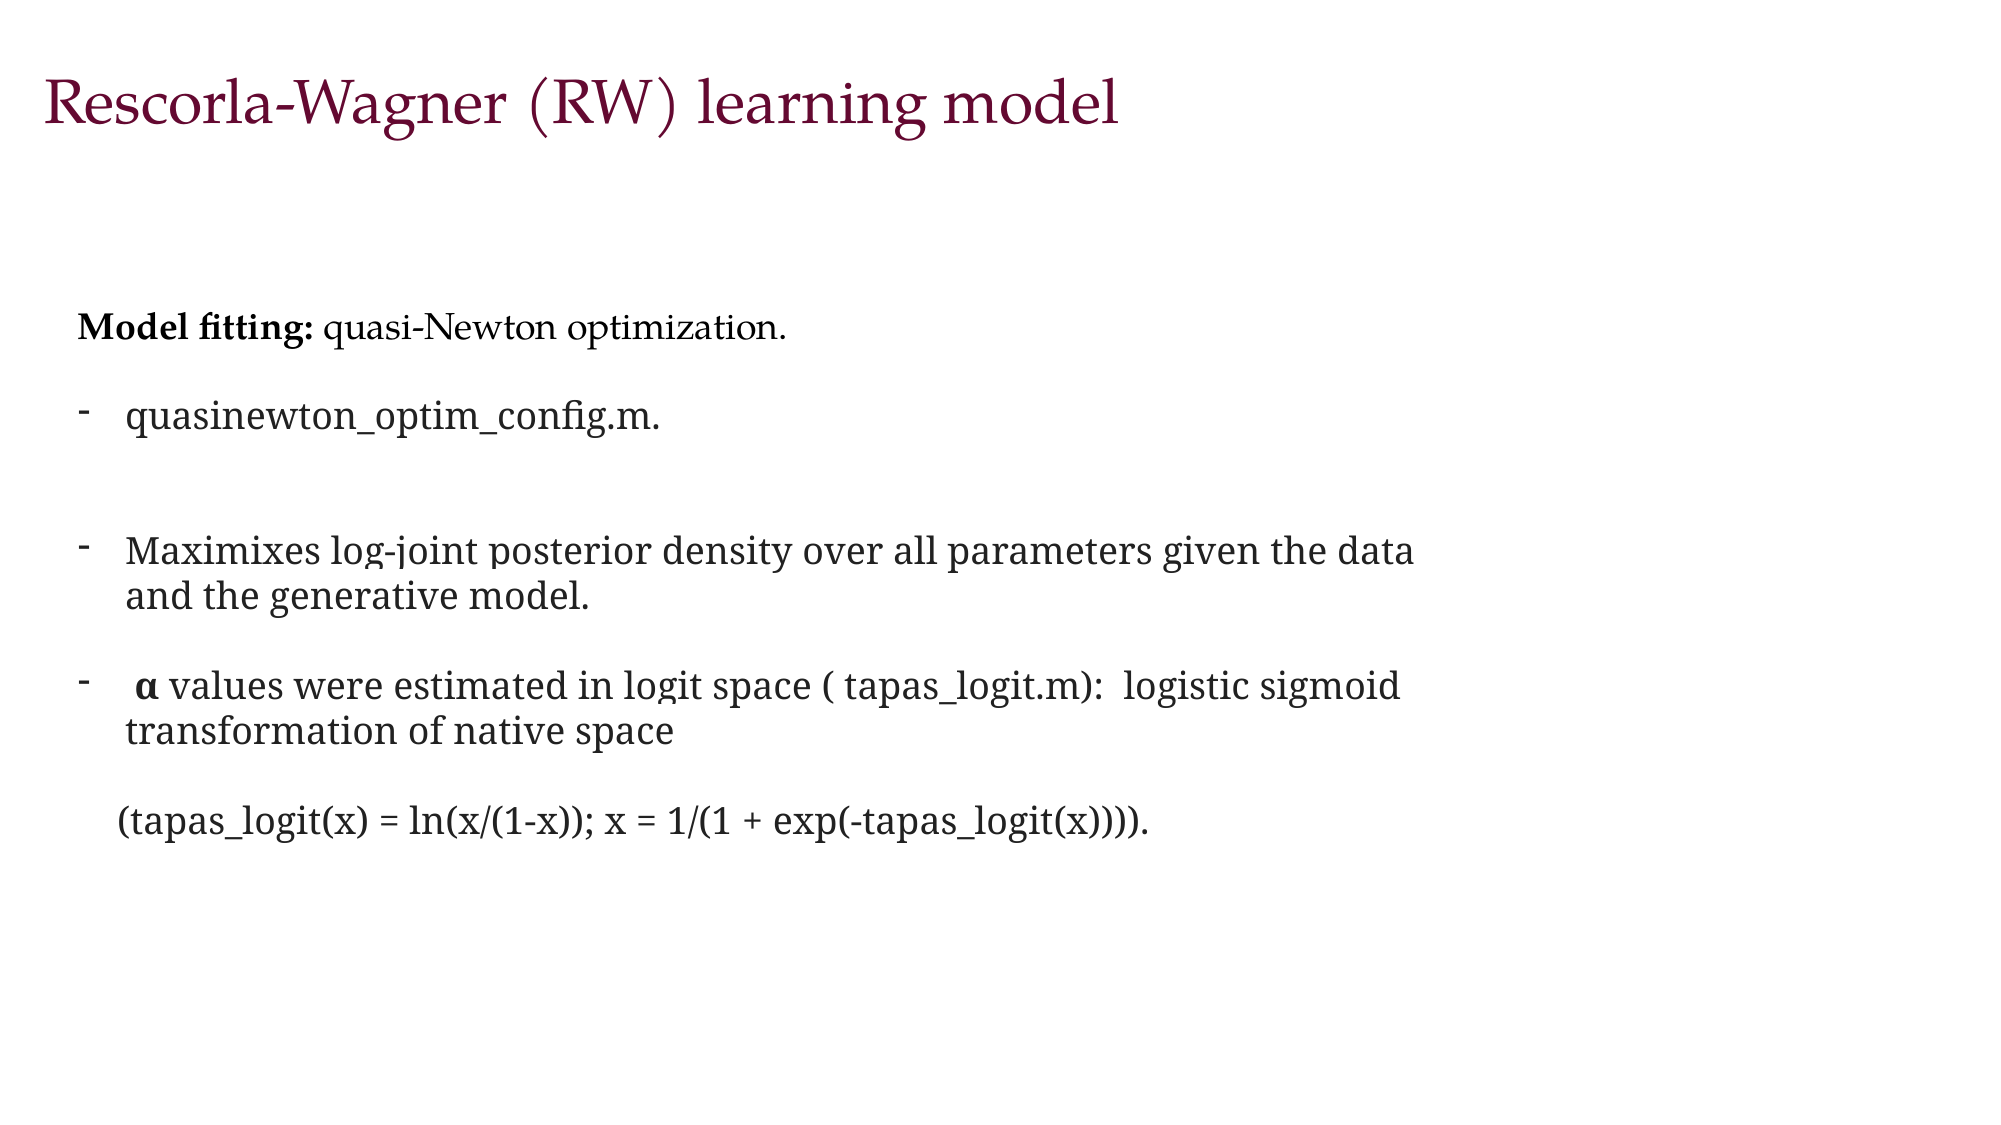

Rescorla-Wagner (RW) learning model
Model fitting: quasi-Newton optimization.

quasinewton_optim_config.m.

Maximixes log-joint posterior density over all parameters given the data and the generative model.

 α values were estimated in logit space ( tapas_logit.m):  logistic sigmoid transformation of native space

    (tapas_logit(x) = ln(x/(1-x)); x = 1/(1 + exp(-tapas_logit(x)))).